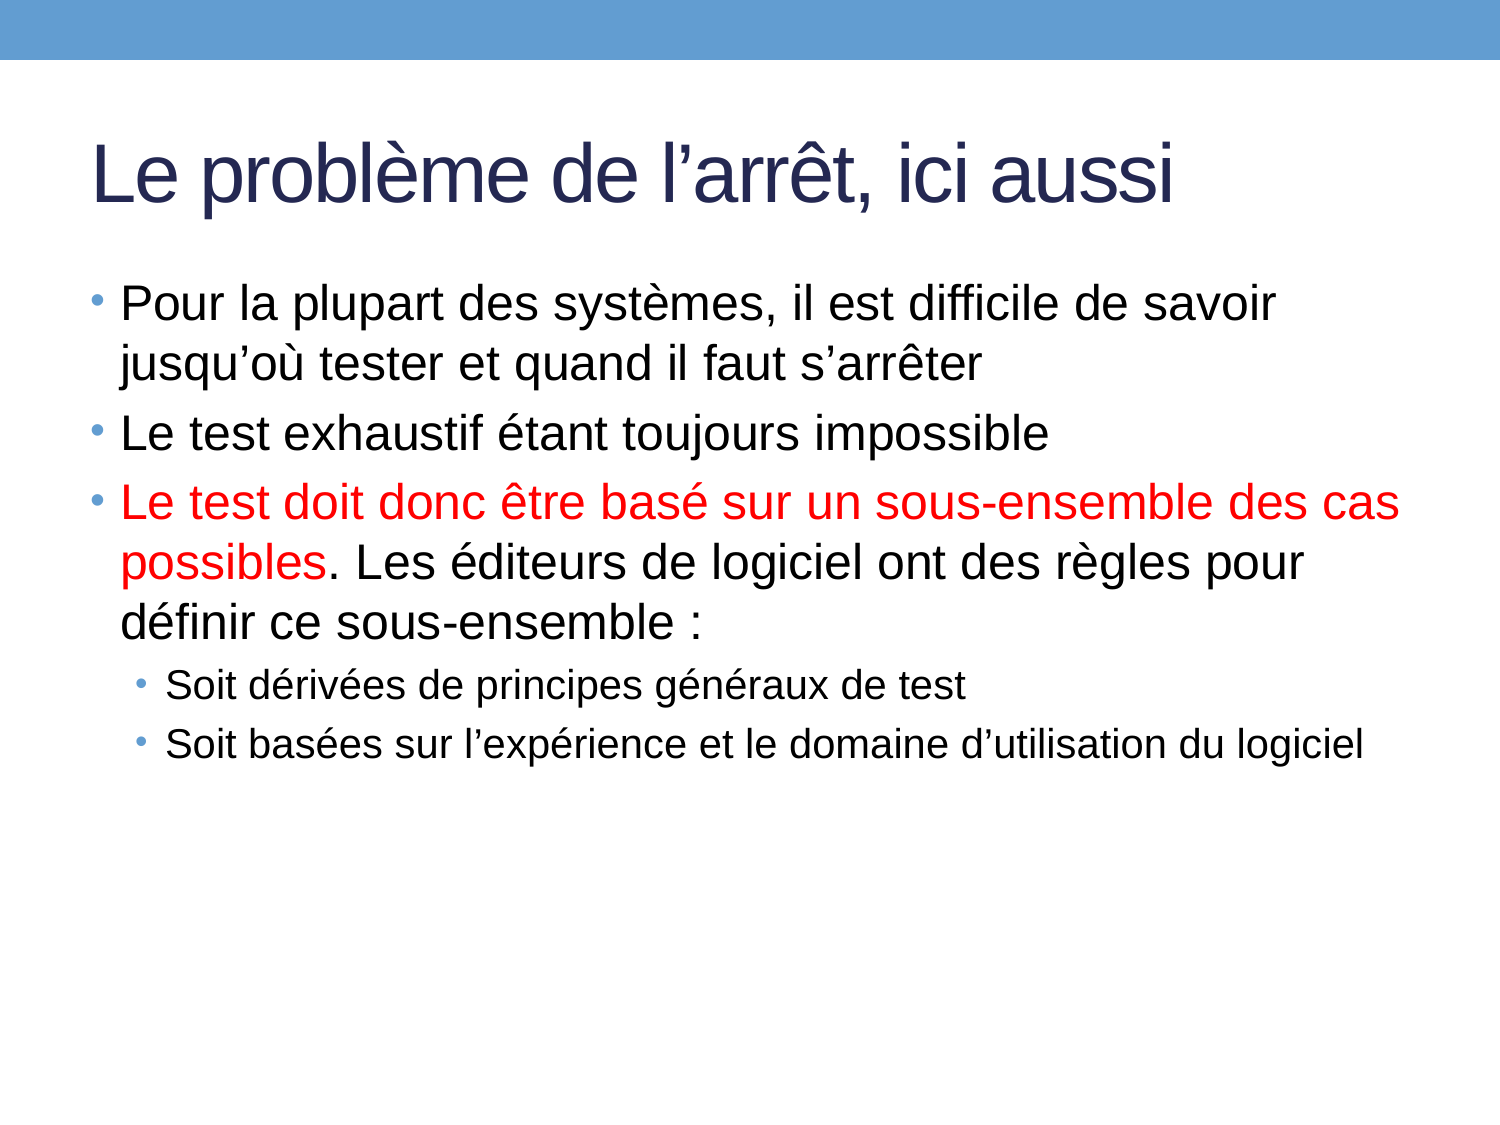

# Le problème de l’arrêt, ici aussi
Pour la plupart des systèmes, il est difficile de savoir jusqu’où tester et quand il faut s’arrêter
Le test exhaustif étant toujours impossible
Le test doit donc être basé sur un sous-ensemble des cas possibles. Les éditeurs de logiciel ont des règles pour définir ce sous-ensemble :
Soit dérivées de principes généraux de test
Soit basées sur l’expérience et le domaine d’utilisation du logiciel